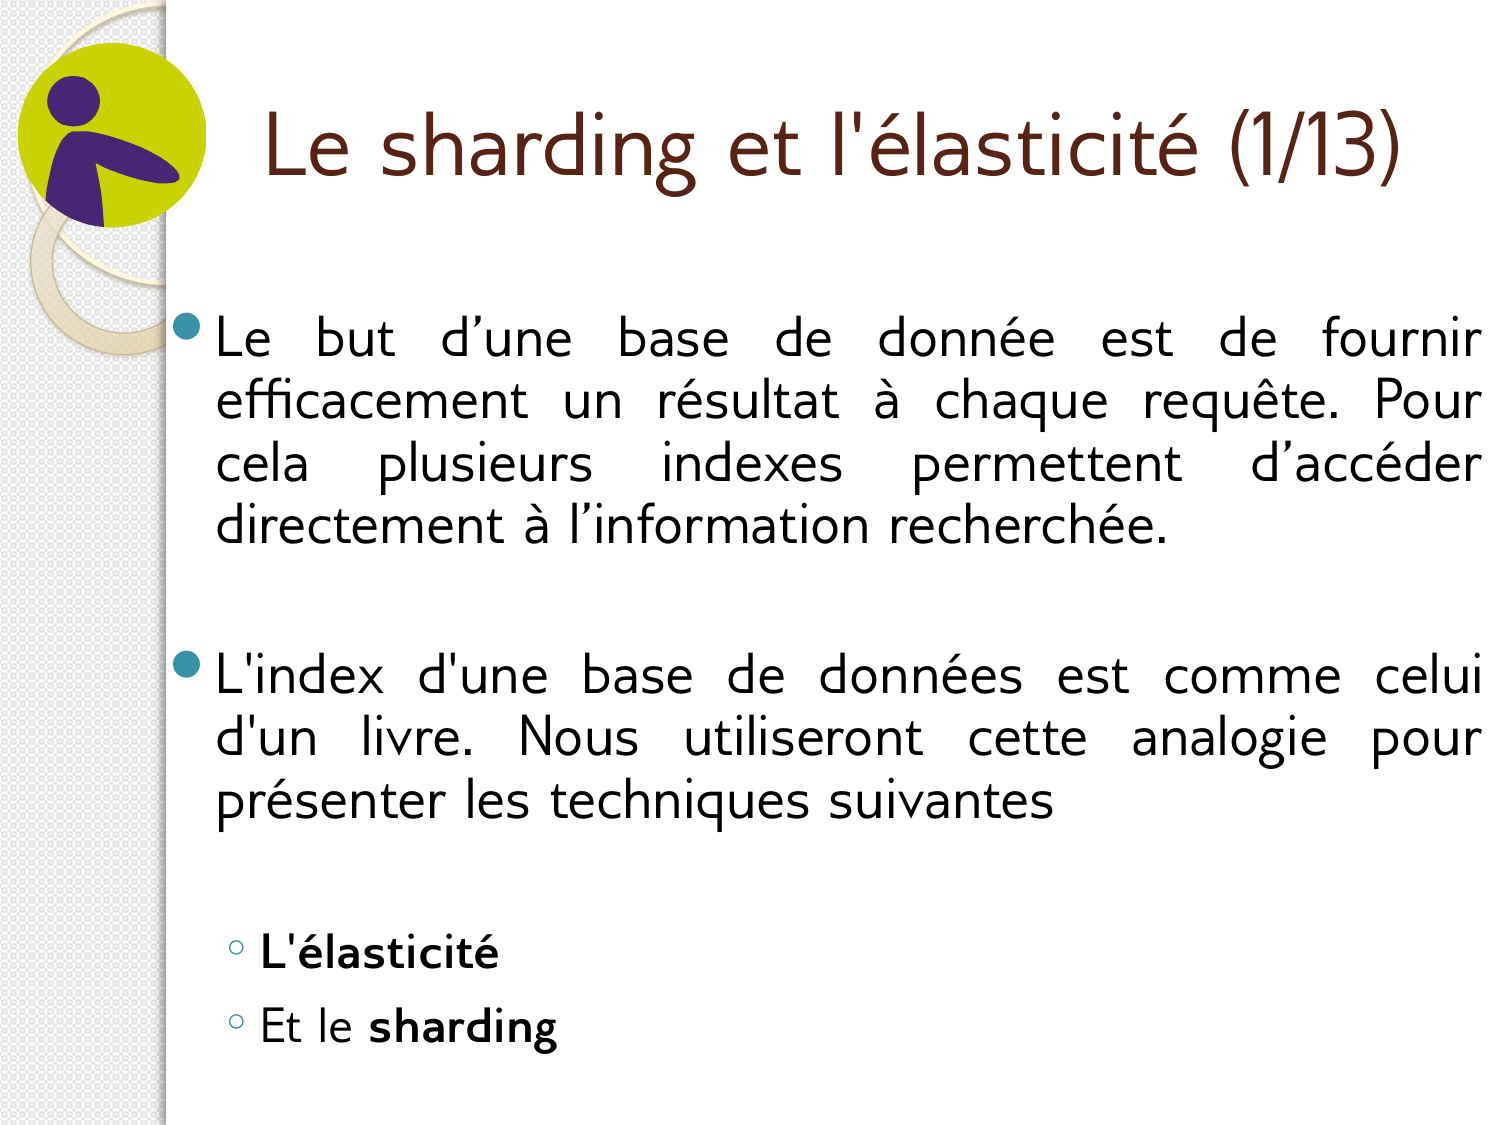

# Le sharding et l'élasticité (1/13)

Le but d’une base de donnée est de fournir efficacement un résultat à chaque requête. Pour cela plusieurs indexes permettent d’accéder directement à l’information recherchée.

L'index d'une base de données est comme celui d'un livre. Nous utiliseront cette analogie pour présenter les techniques suivantes

L'élasticité
Et le sharding